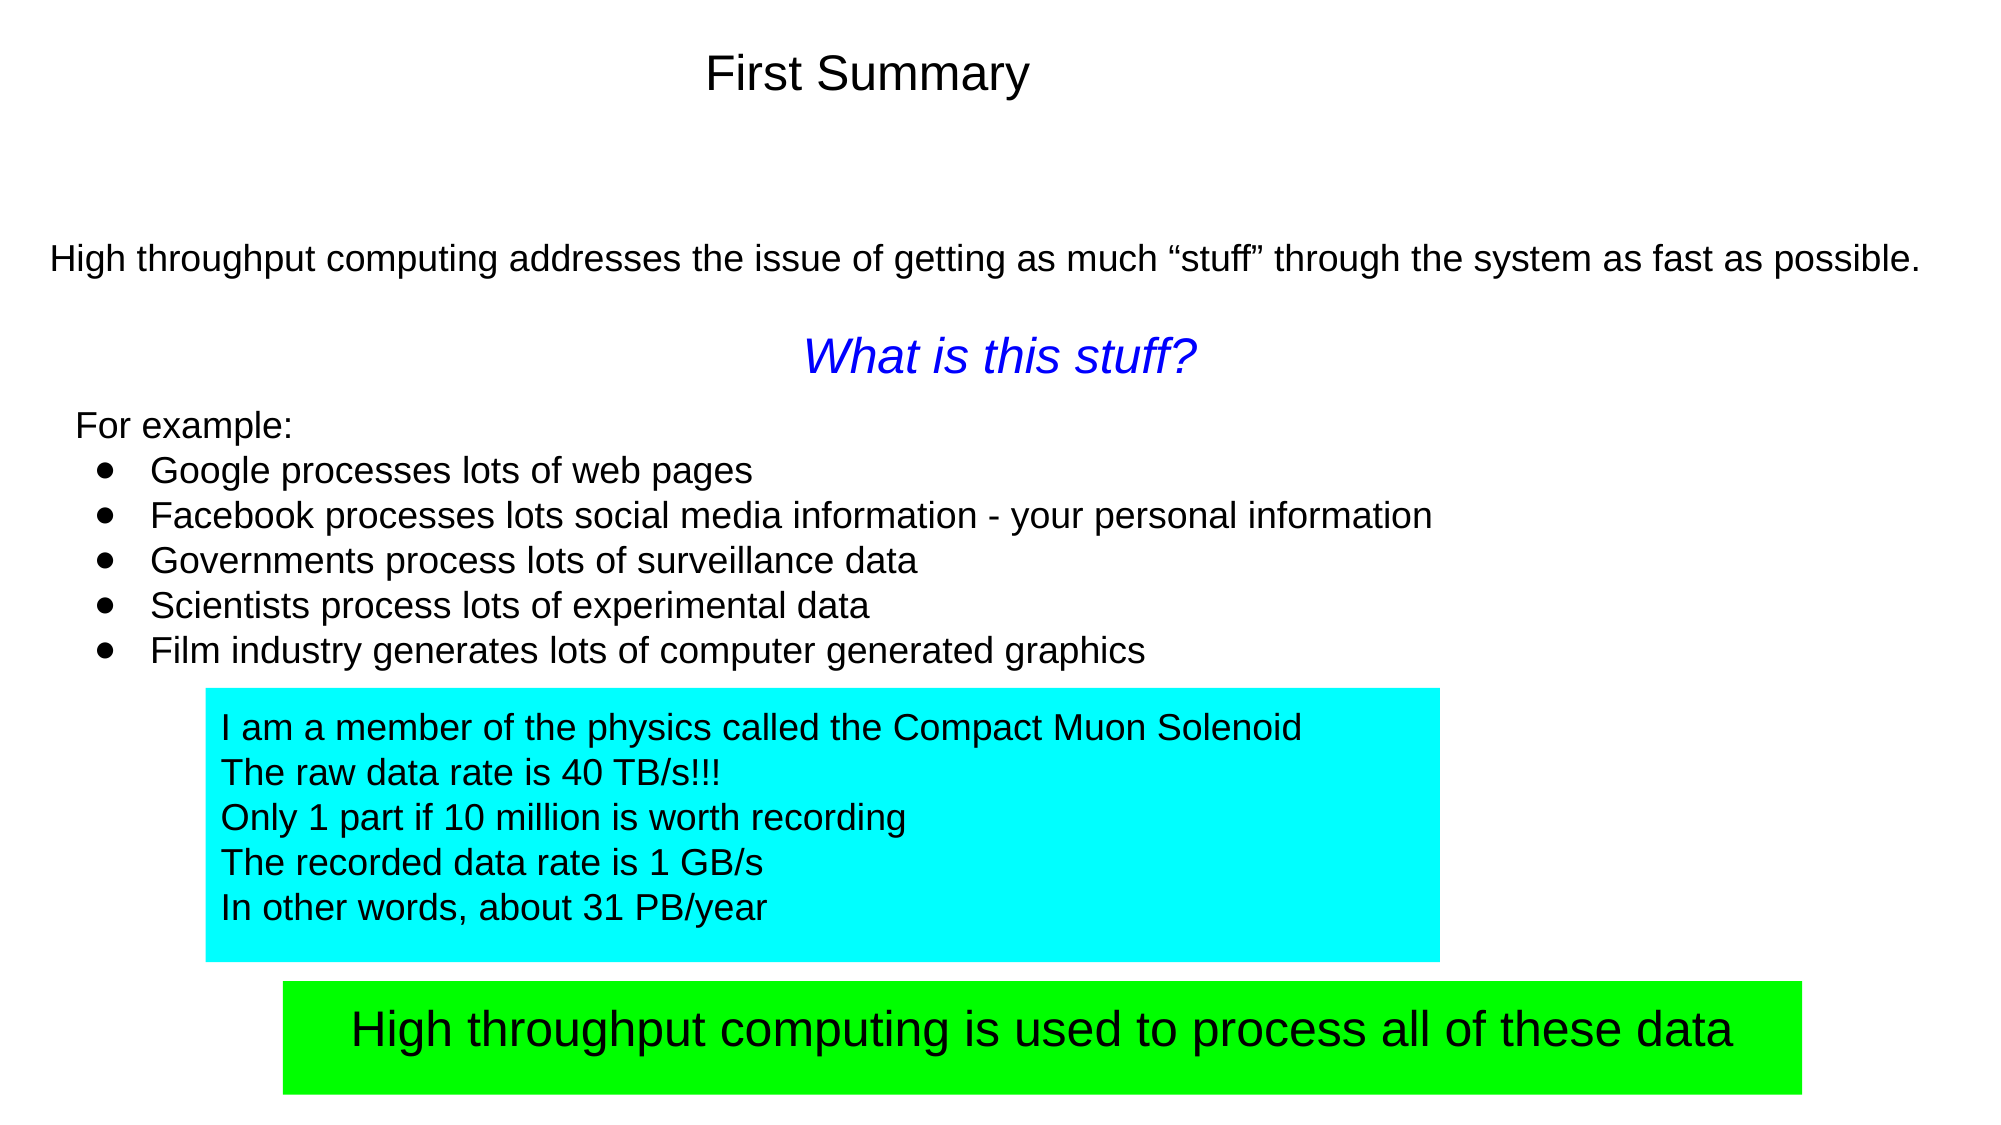

First Summary
High throughput computing addresses the issue of getting as much “stuff” through the system as fast as possible.

What is this stuff?
For example:
Google processes lots of web pages
Facebook processes lots social media information - your personal information
Governments process lots of surveillance data
Scientists process lots of experimental data
Film industry generates lots of computer generated graphics

I am a member of the physics called the Compact Muon Solenoid
The raw data rate is 40 TB/s!!!
Only 1 part if 10 million is worth recording
The recorded data rate is 1 GB/s
In other words, about 31 PB/year
High throughput computing is used to process all of these data